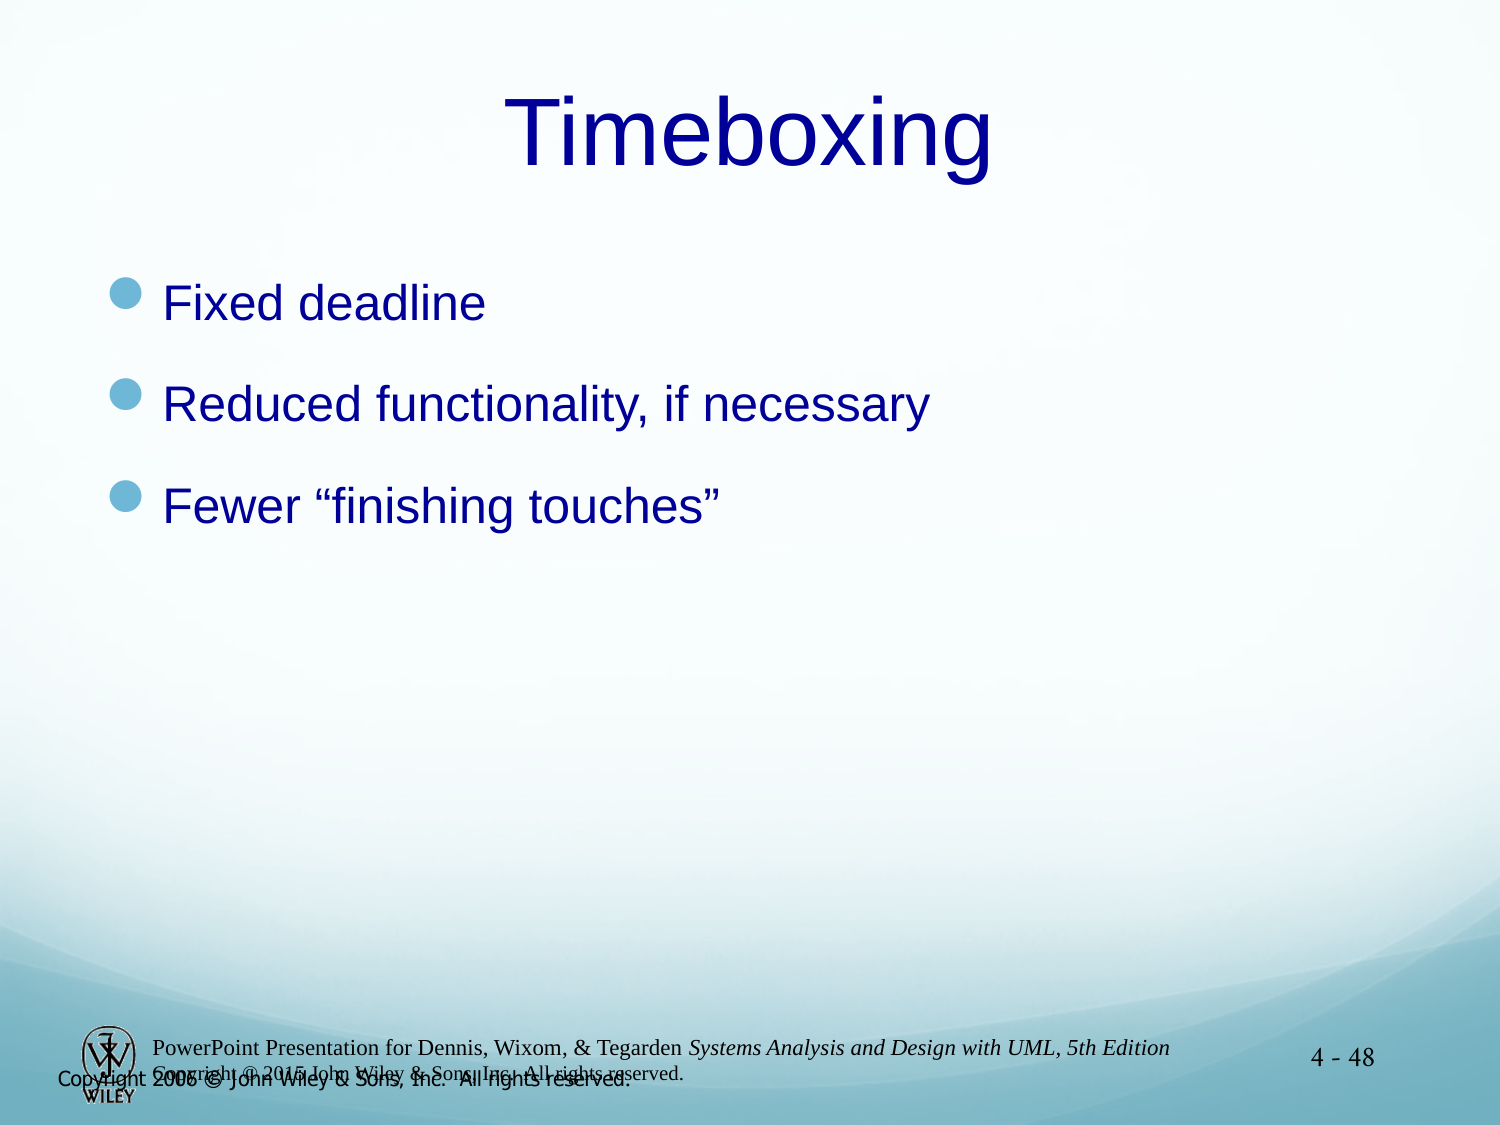

# Timeboxing
Fixed deadline
Reduced functionality, if necessary
Fewer “finishing touches”
4 - 48

Copyright 2006 © John Wiley & Sons, Inc.  All rights reserved.